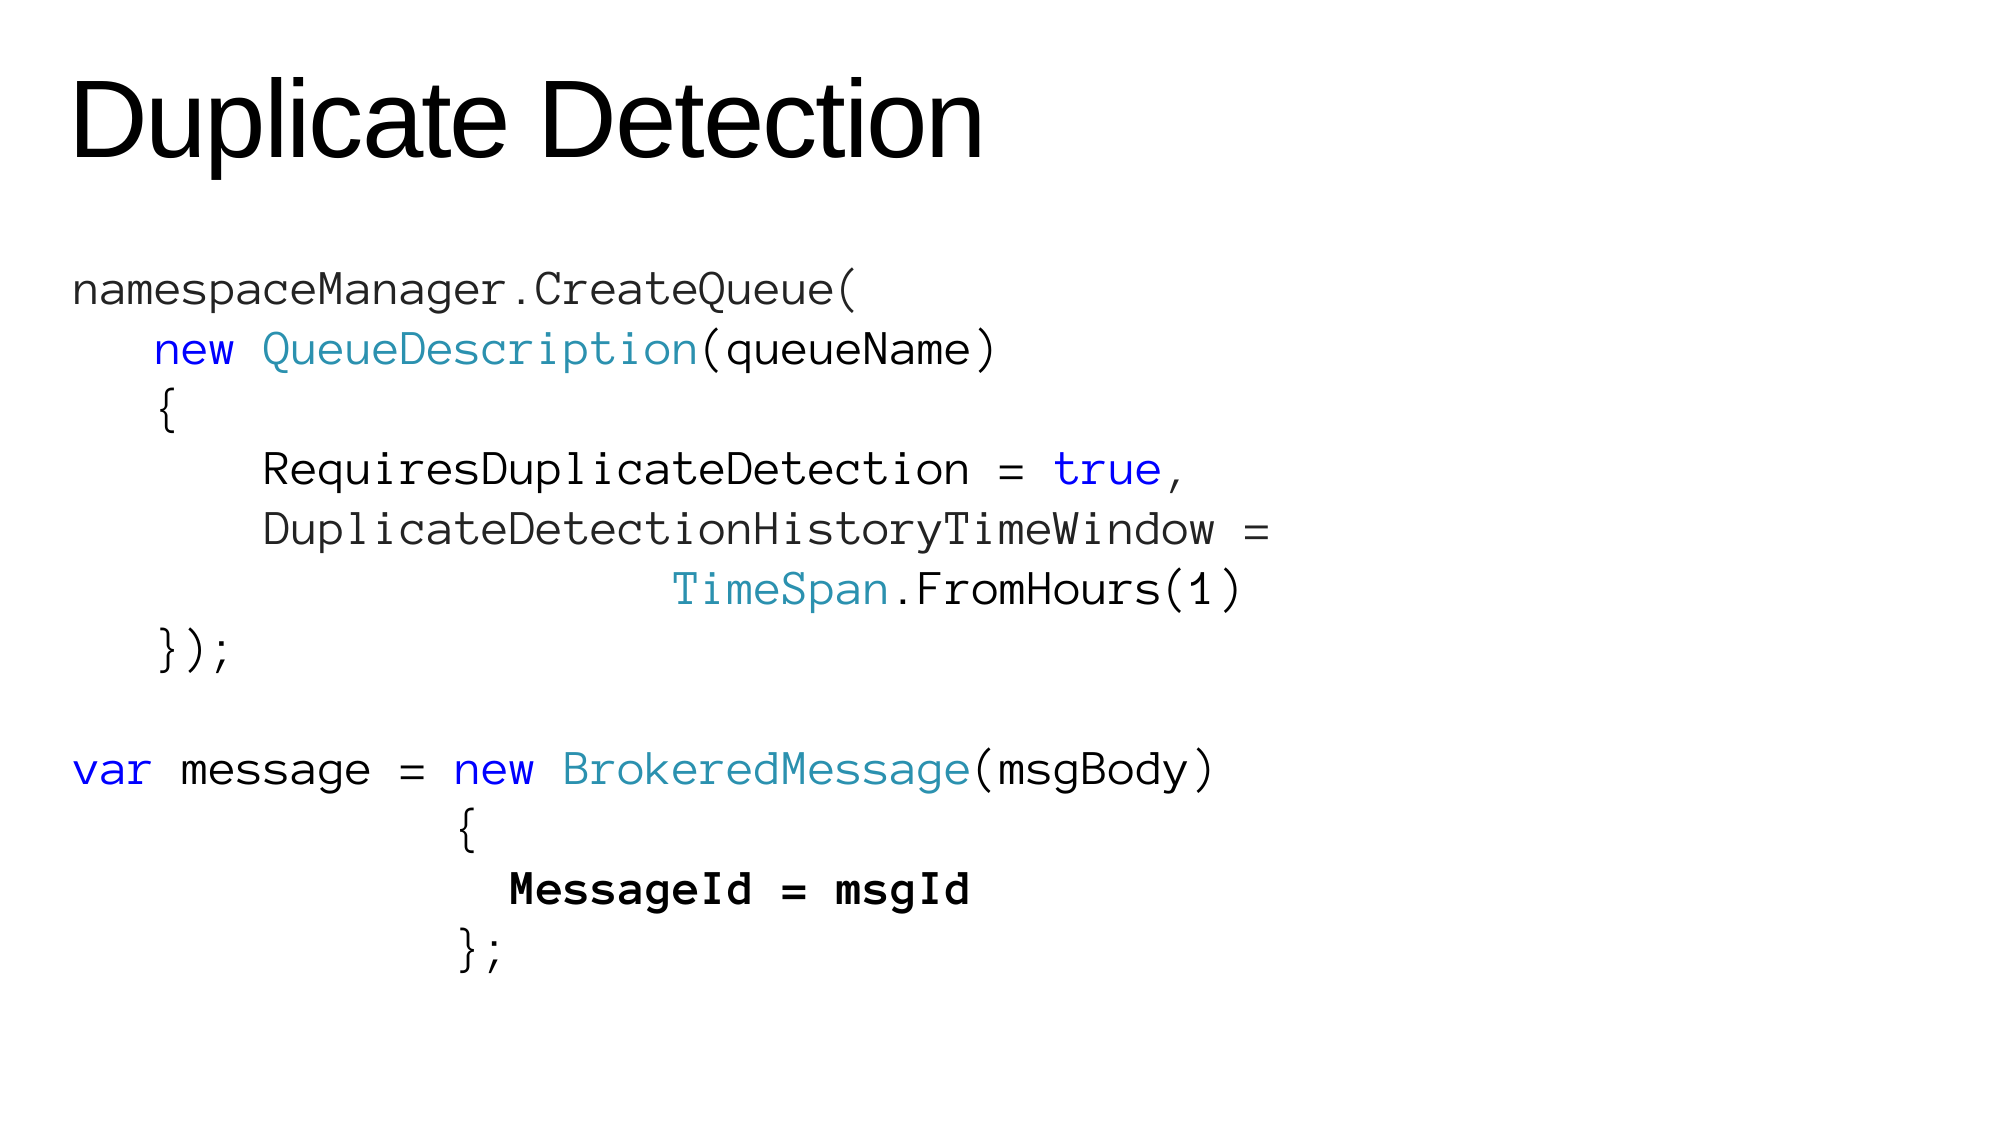

# Duplicate Detection
namespaceManager.CreateQueue(
   new QueueDescription(queueName)
   {
       RequiresDuplicateDetection = true,
       DuplicateDetectionHistoryTimeWindow =
                      TimeSpan.FromHours(1)
   });

var message = new BrokeredMessage(msgBody)
              {
                MessageId = msgId
		   };